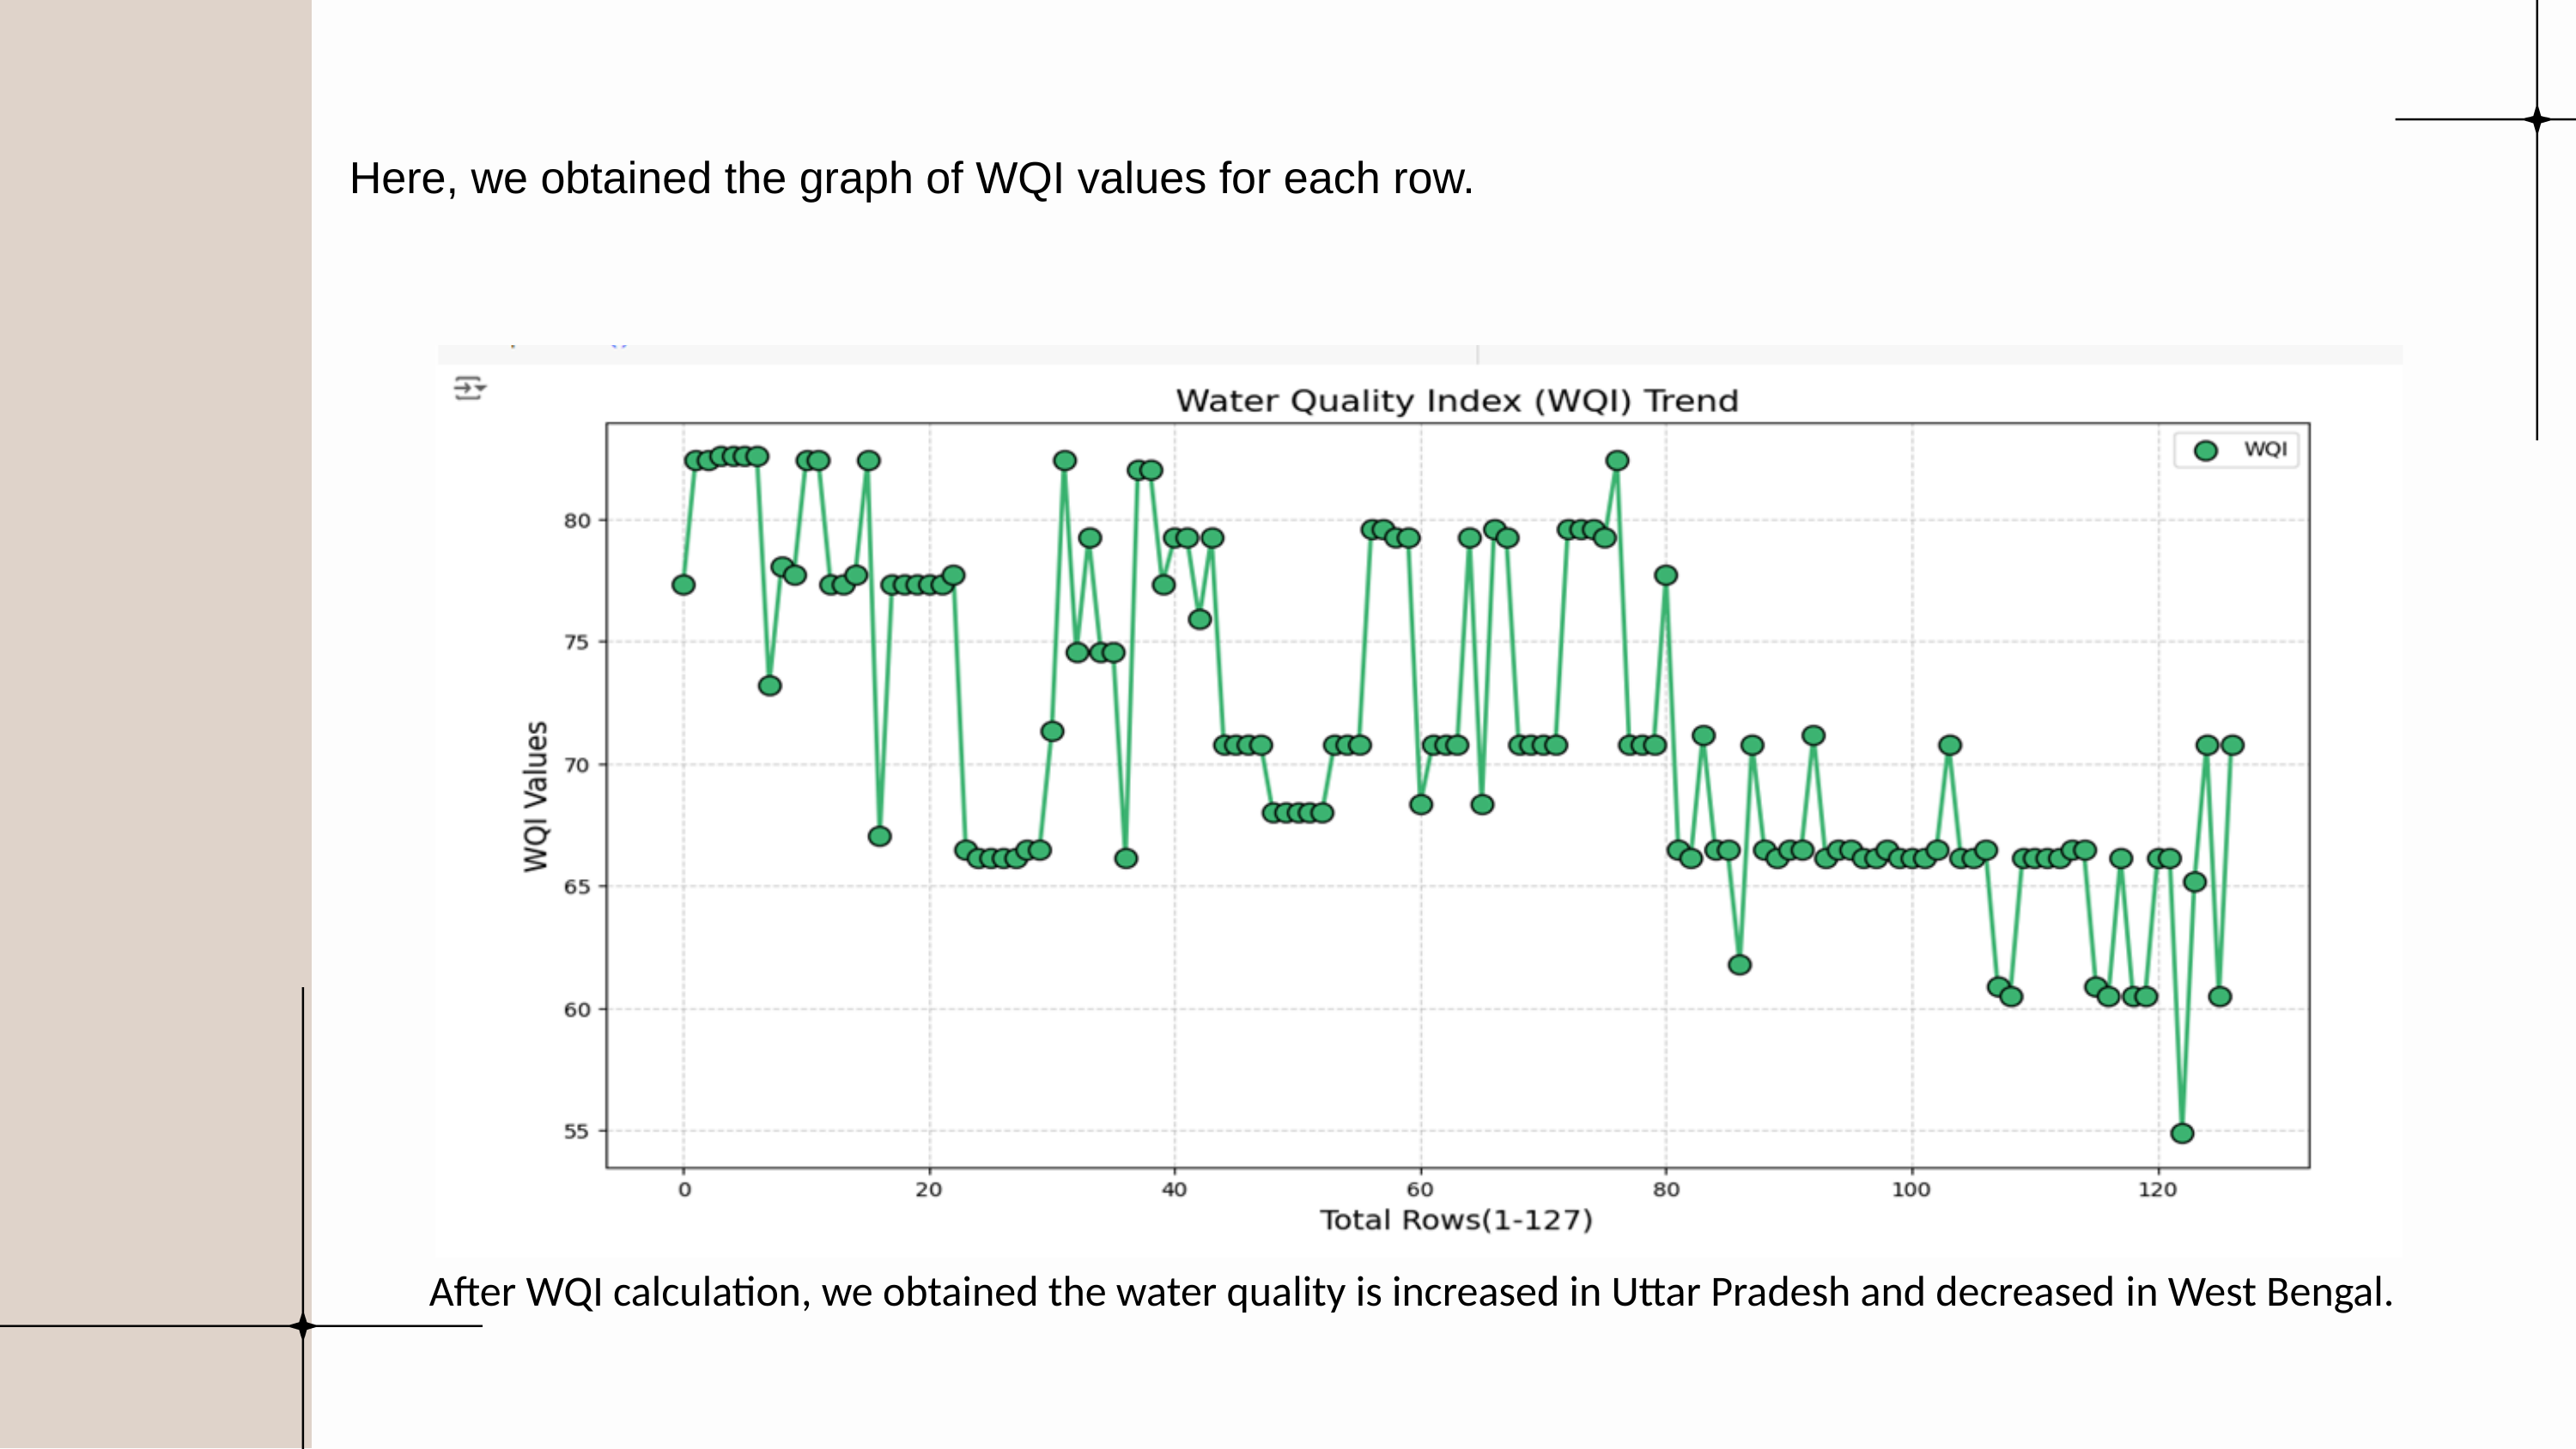

Here, we obtained the graph of WQI values for each row.

After WQI calculation, we obtained the water quality is increased in Uttar Pradesh and decreased in West Bengal.